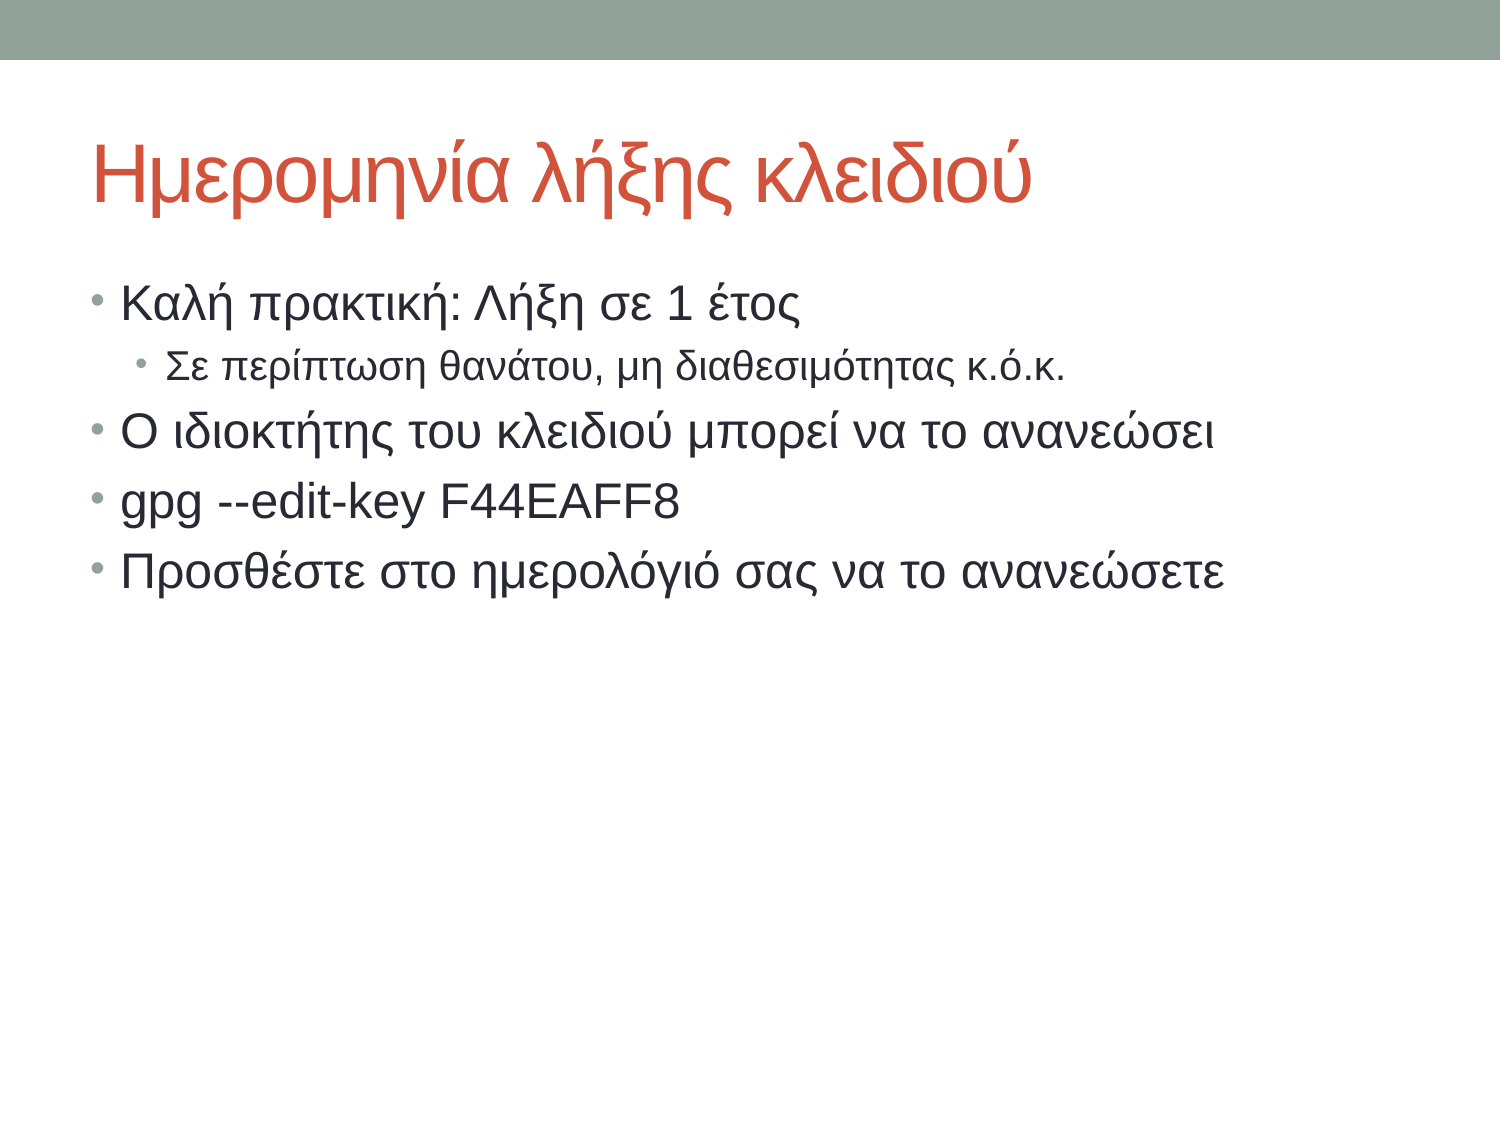

# Ημερομηνία λήξης κλειδιού
Καλή πρακτική: Λήξη σε 1 έτος
Σε περίπτωση θανάτου, μη διαθεσιμότητας κ.ό.κ.
Ο ιδιοκτήτης του κλειδιού μπορεί να το ανανεώσει
gpg --edit-key F44EAFF8
Προσθέστε στο ημερολόγιό σας να το ανανεώσετε